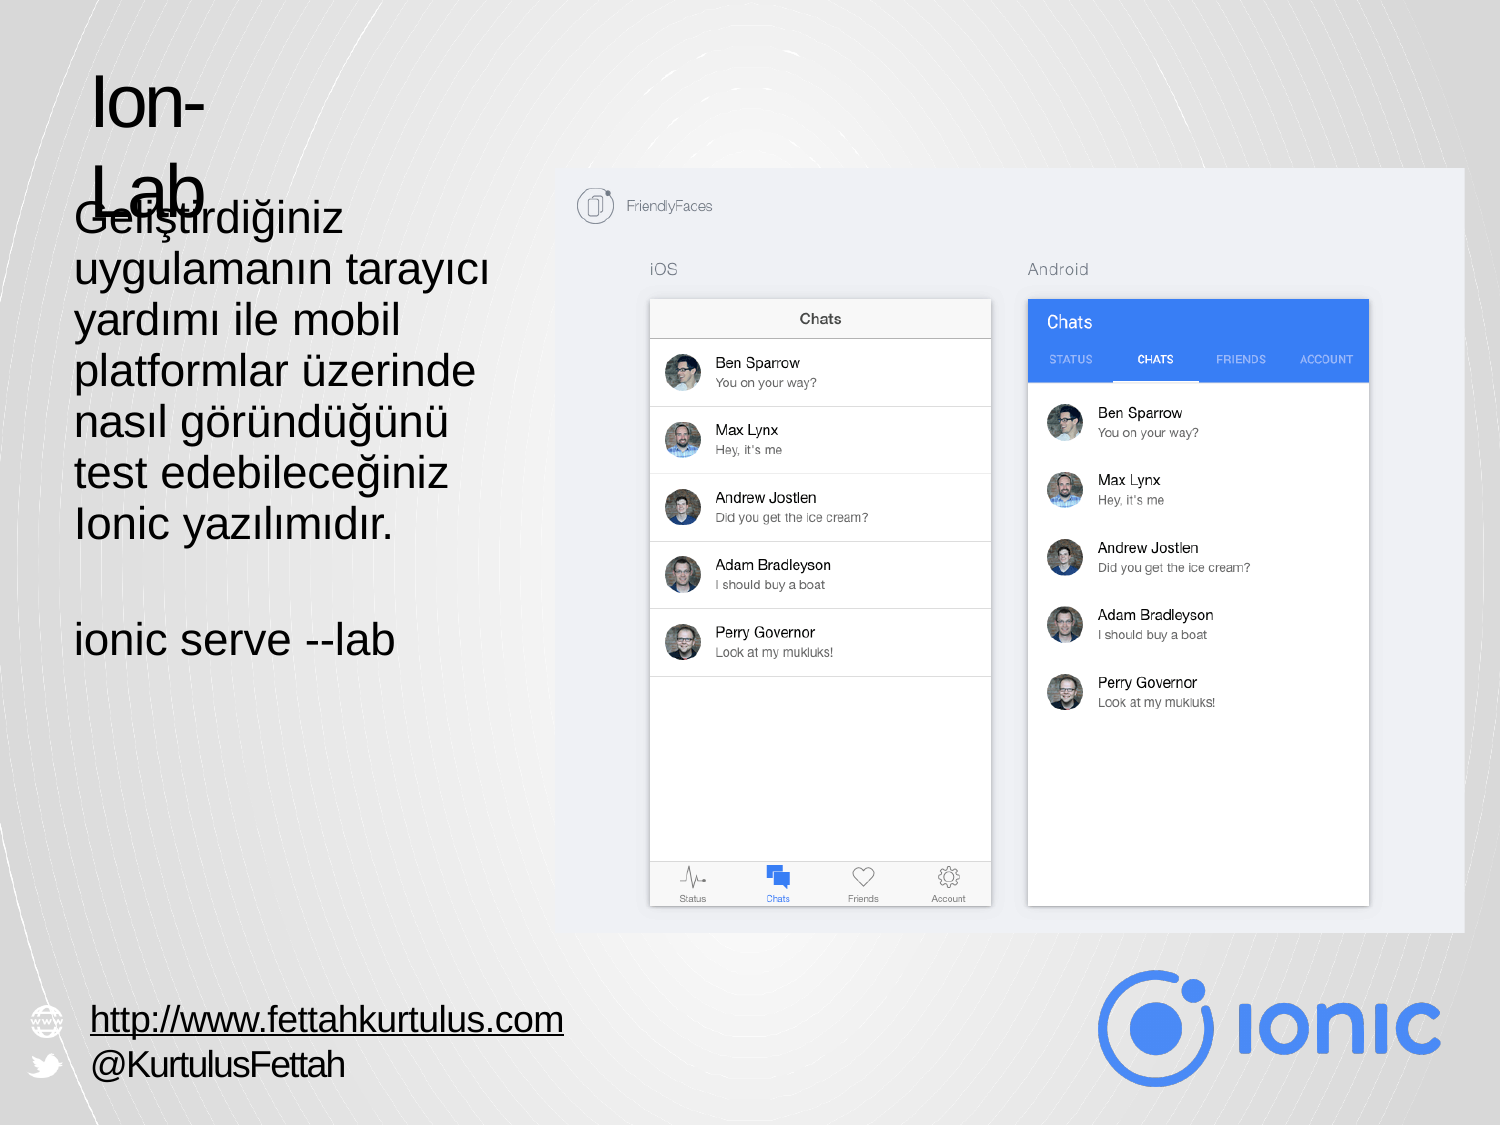

# Ion-Lab

Geliştirdiğiniz  uygulamanın tarayıcı  yardımı ile mobil  platformlar üzerinde  nasıl göründüğünü  test edebileceğiniz  Ionic yazılımıdır.

ionic serve --lab

http://www.fettahkurtulus.com
@KurtulusFettah